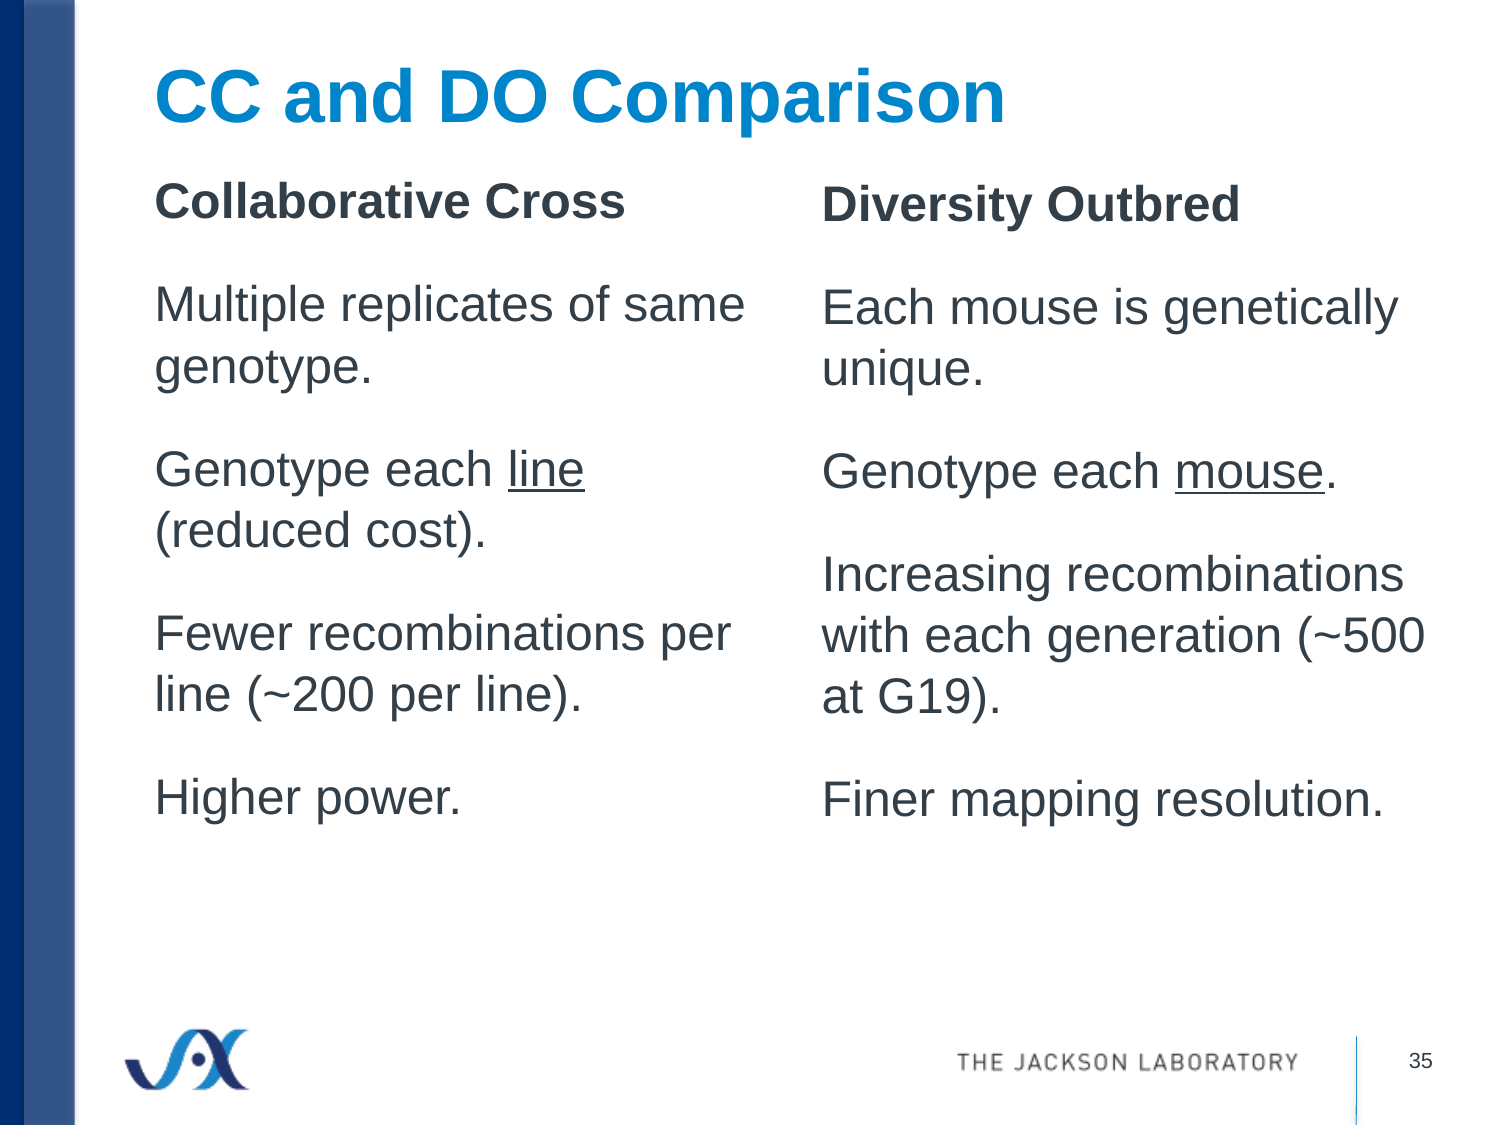

CC and DO Comparison
Collaborative Cross
Multiple replicates of same genotype.
Genotype each line (reduced cost).
Fewer recombinations per line (~200 per line).
Higher power.
Diversity Outbred
Each mouse is genetically unique.
Genotype each mouse.
Increasing recombinations with each generation (~500 at G19).
Finer mapping resolution.
35